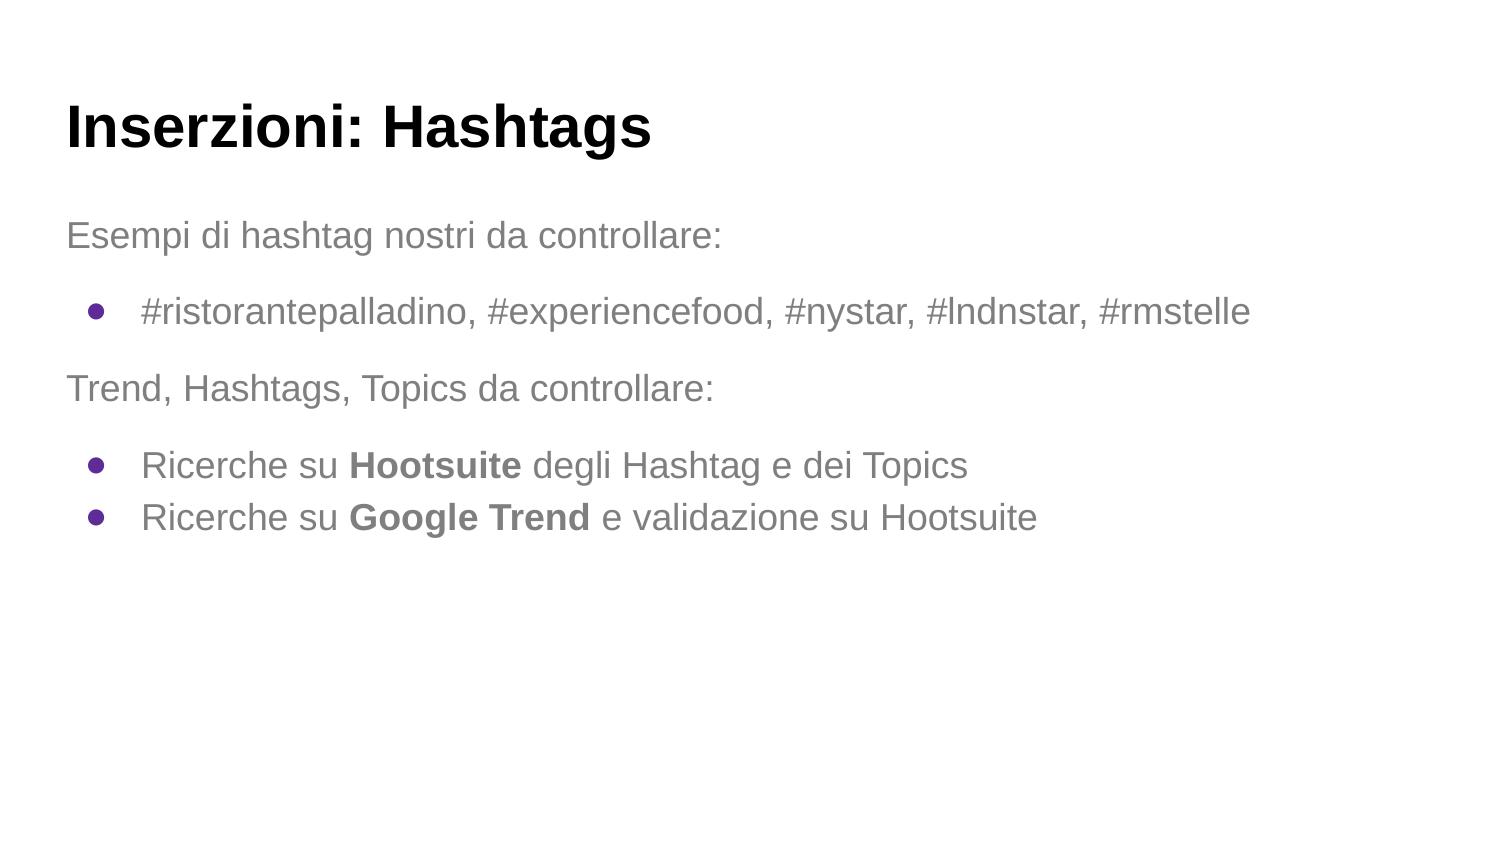

# Inserzioni: Hashtags
Esempi di hashtag nostri da controllare:
#ristorantepalladino, #experiencefood, #nystar, #lndnstar, #rmstelle
Trend, Hashtags, Topics da controllare:
Ricerche su Hootsuite degli Hashtag e dei Topics
Ricerche su Google Trend e validazione su Hootsuite